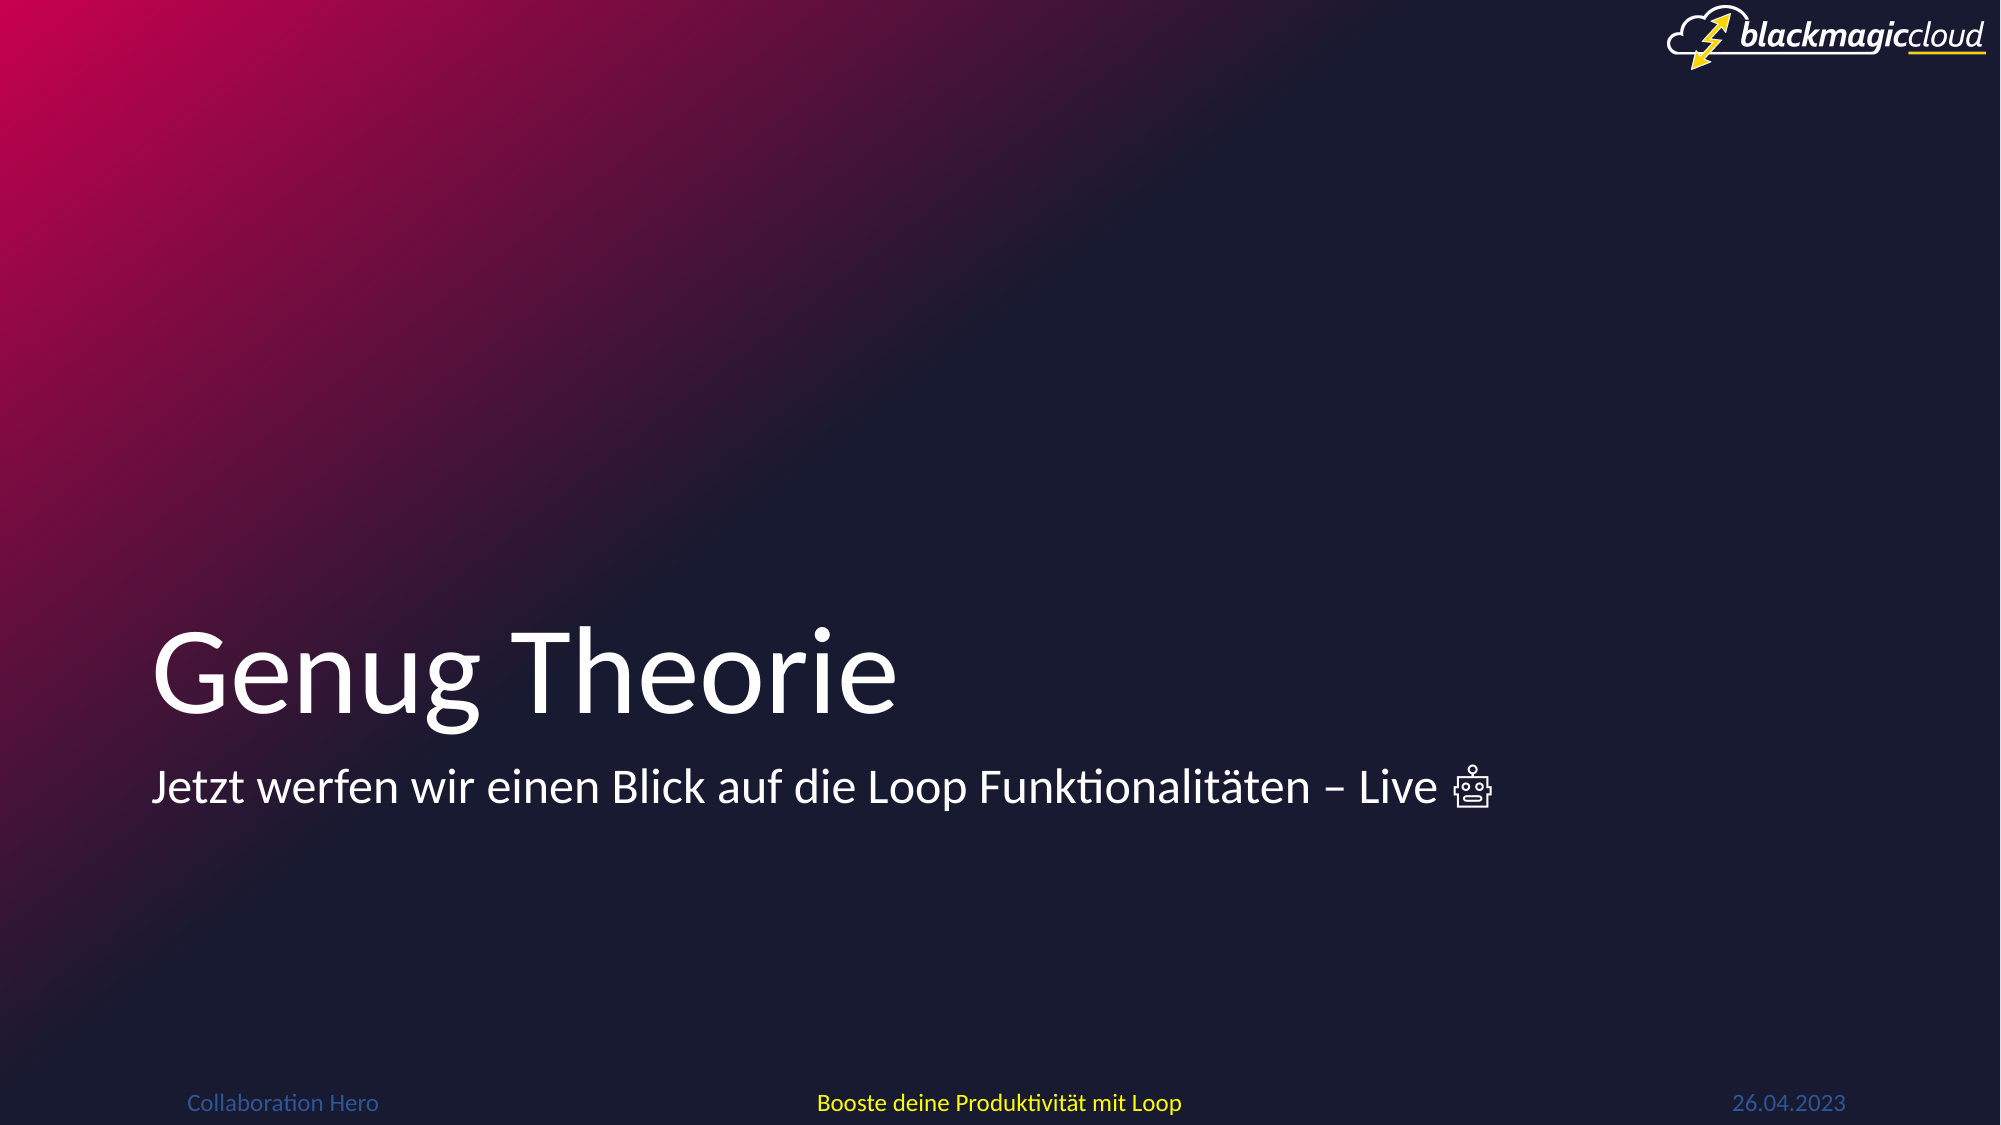

# Genug Theorie
Jetzt werfen wir einen Blick auf die Loop Funktionalitäten – Live 🤖